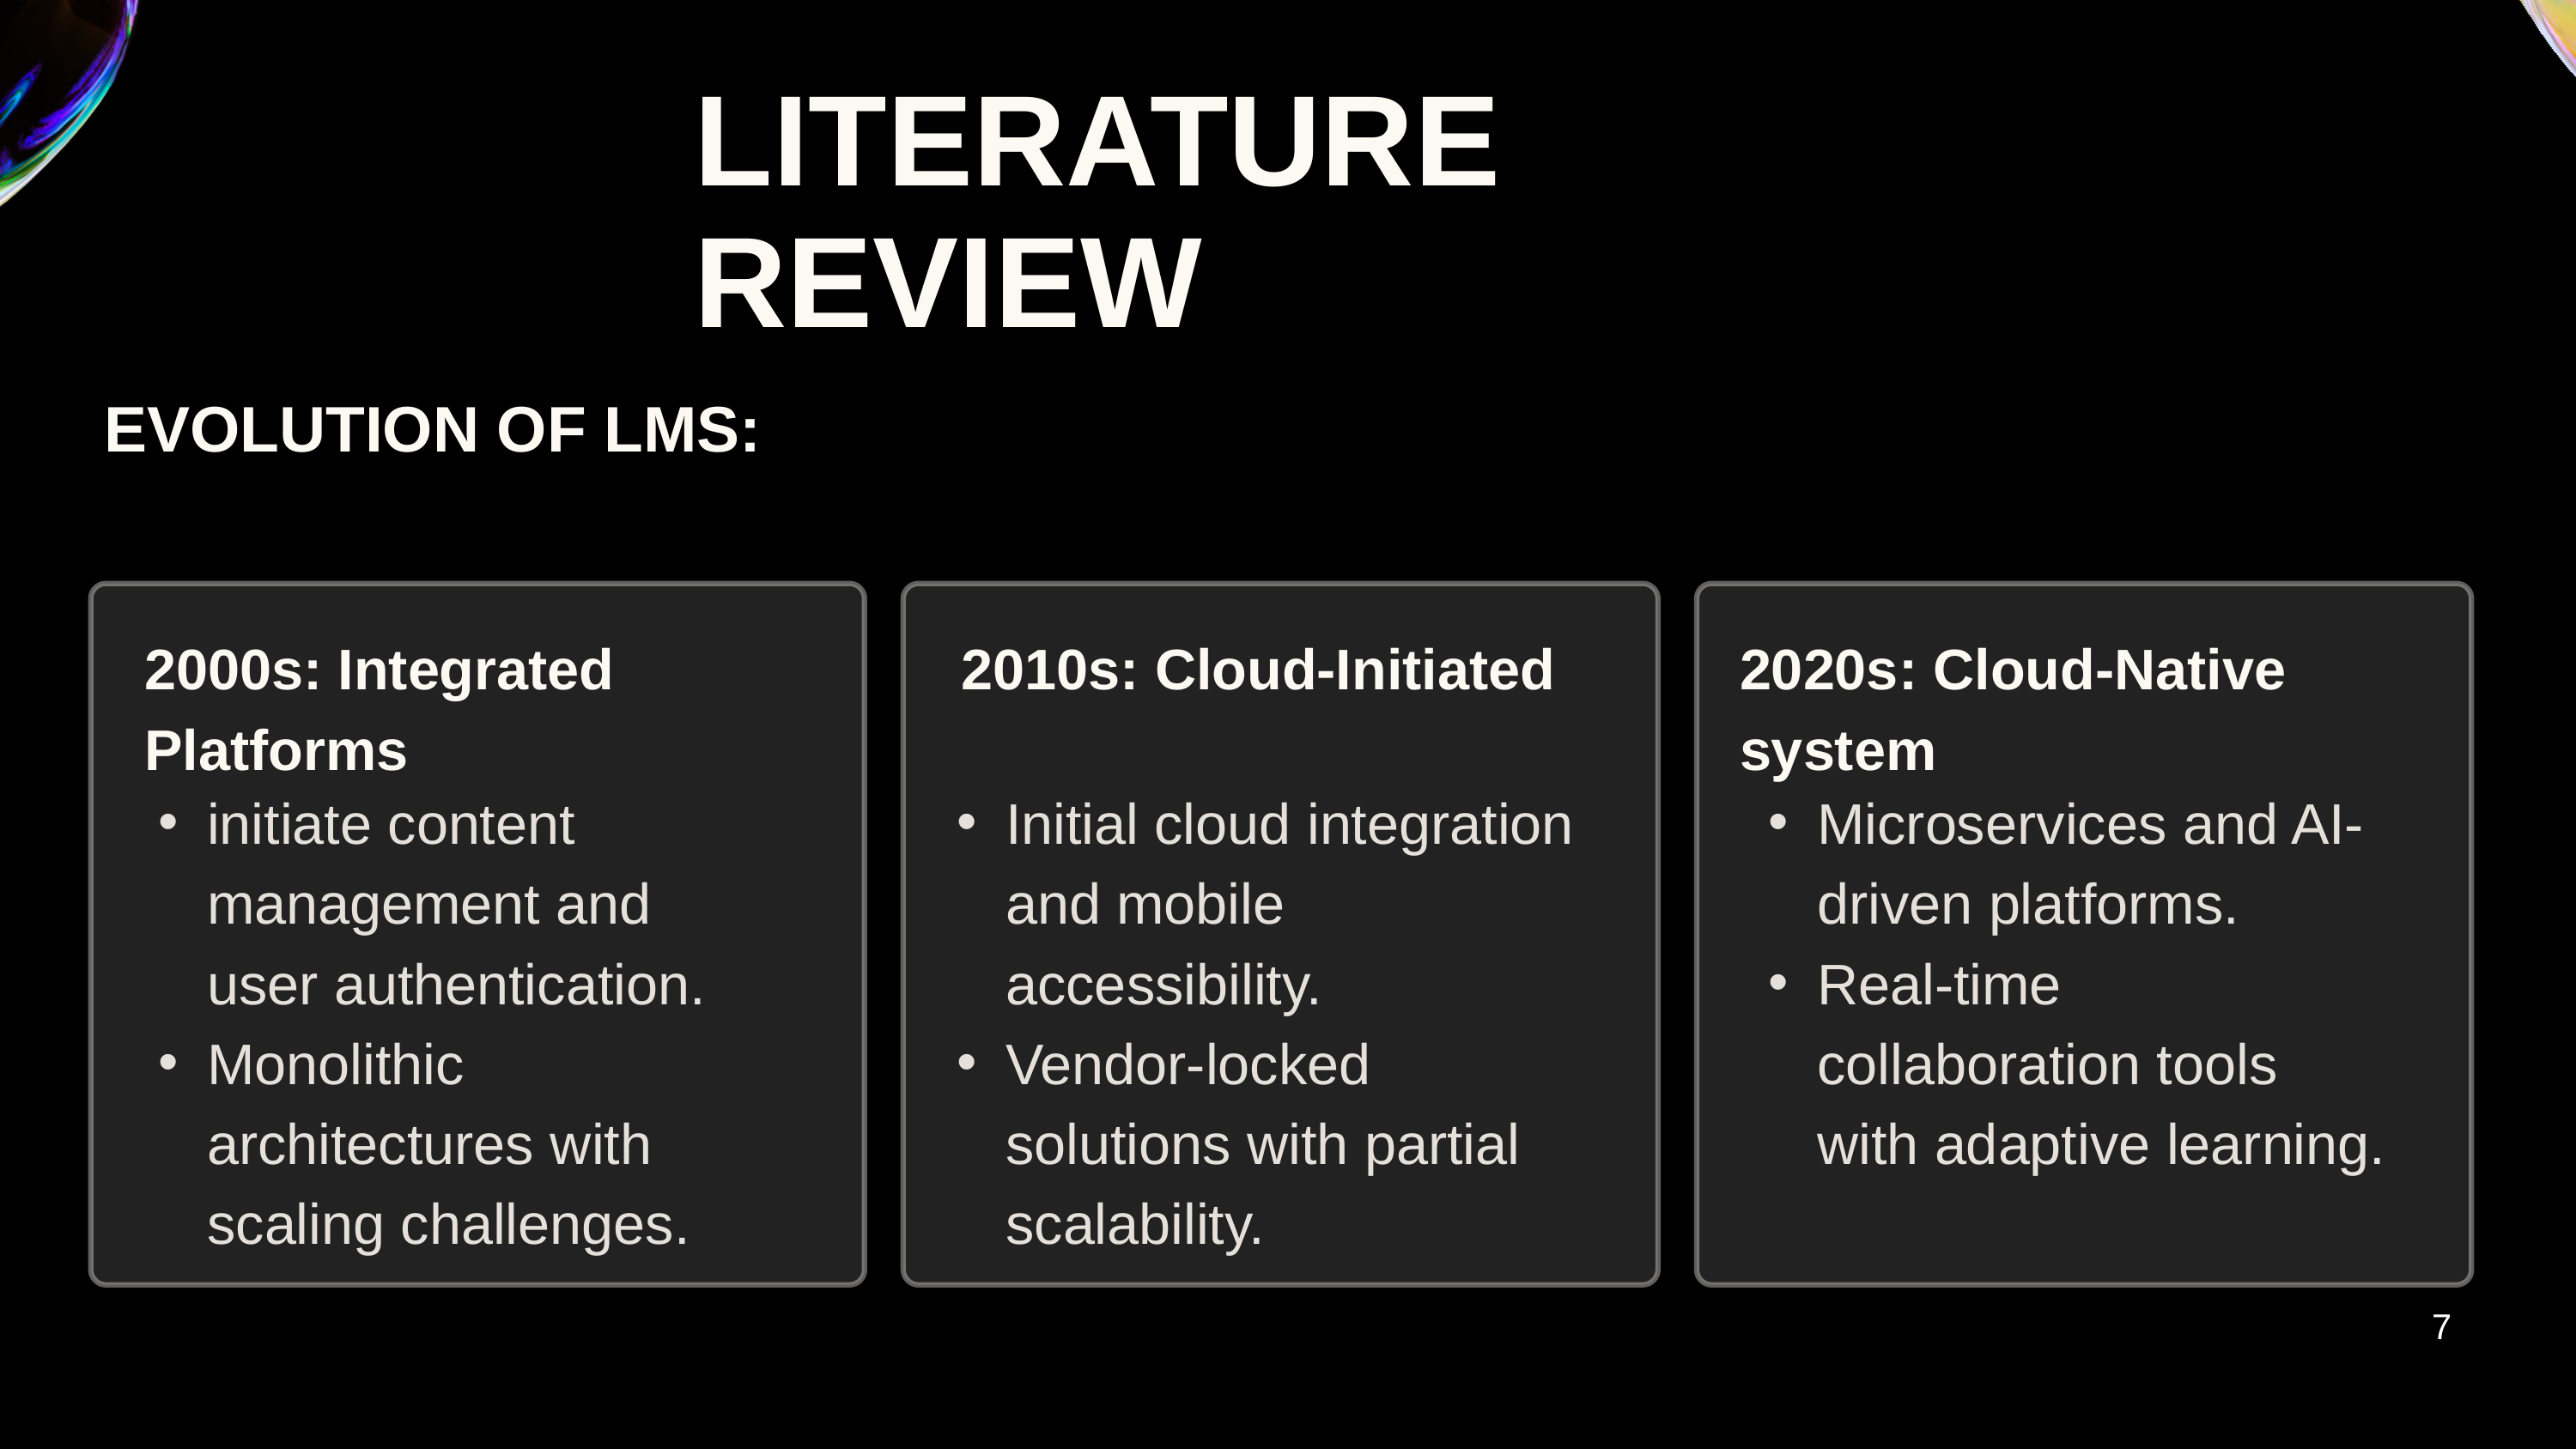

LITERATURE REVIEW
EVOLUTION OF LMS:

2000s: Integrated Platforms
2010s: Cloud-Initiated
2020s: Cloud-Native system
initiate content management and user authentication.
Monolithic architectures with scaling challenges.

Initial cloud integration and mobile accessibility.
Vendor-locked solutions with partial scalability.

Microservices and AI-driven platforms.
Real-time collaboration tools with adaptive learning.

7